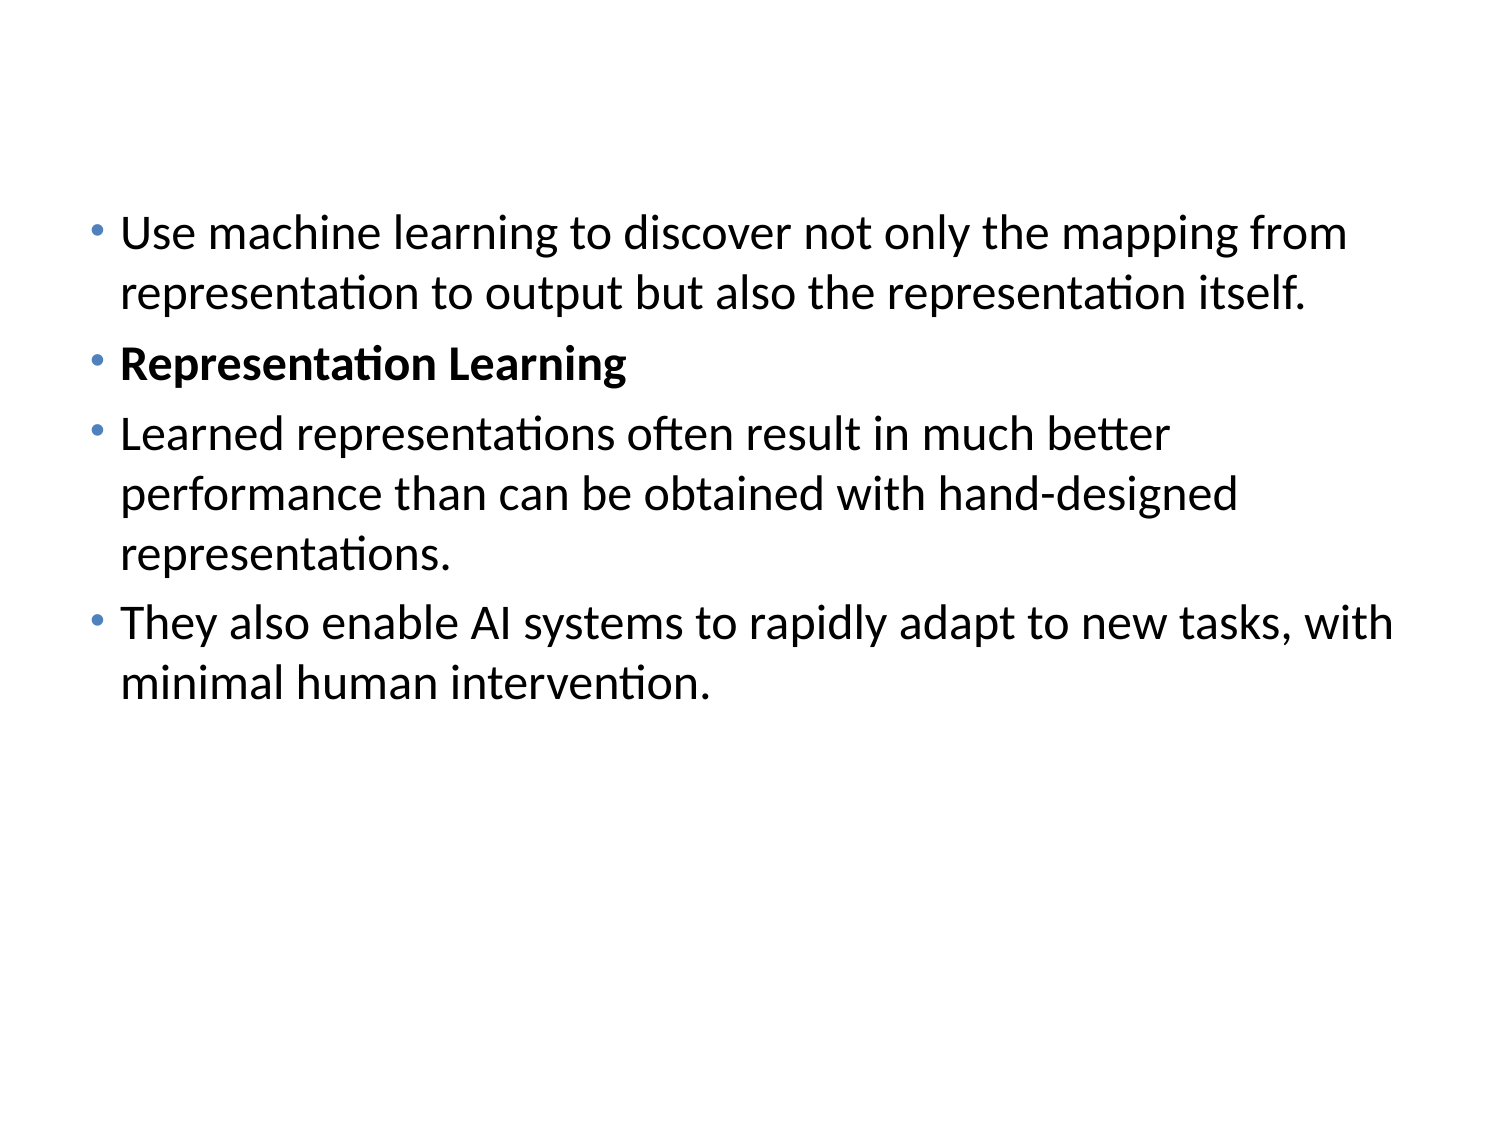

# Representation Learning
Use machine learning to discover not only the mapping from representation to output but also the representation itself.
Representation Learning
Learned representations often result in much better performance than can be obtained with hand-designed representations.
They also enable AI systems to rapidly adapt to new tasks, with minimal human intervention.